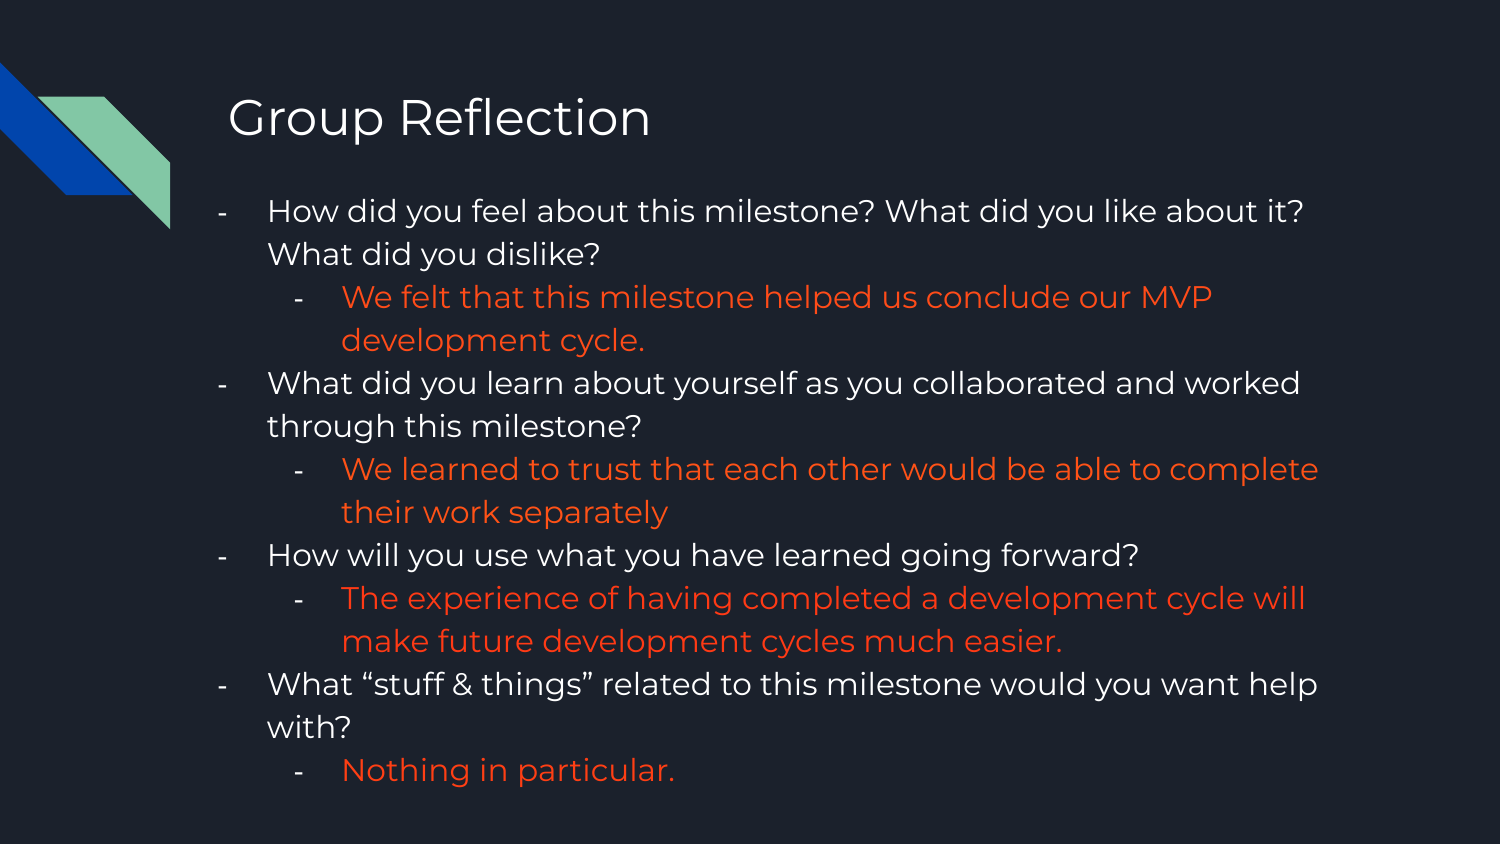

# Group Reflection
How did you feel about this milestone? What did you like about it? What did you dislike?
We felt that this milestone helped us conclude our MVP development cycle.
What did you learn about yourself as you collaborated and worked through this milestone?
We learned to trust that each other would be able to complete their work separately
How will you use what you have learned going forward?
The experience of having completed a development cycle will make future development cycles much easier.
What “stuff & things” related to this milestone would you want help with?
Nothing in particular.